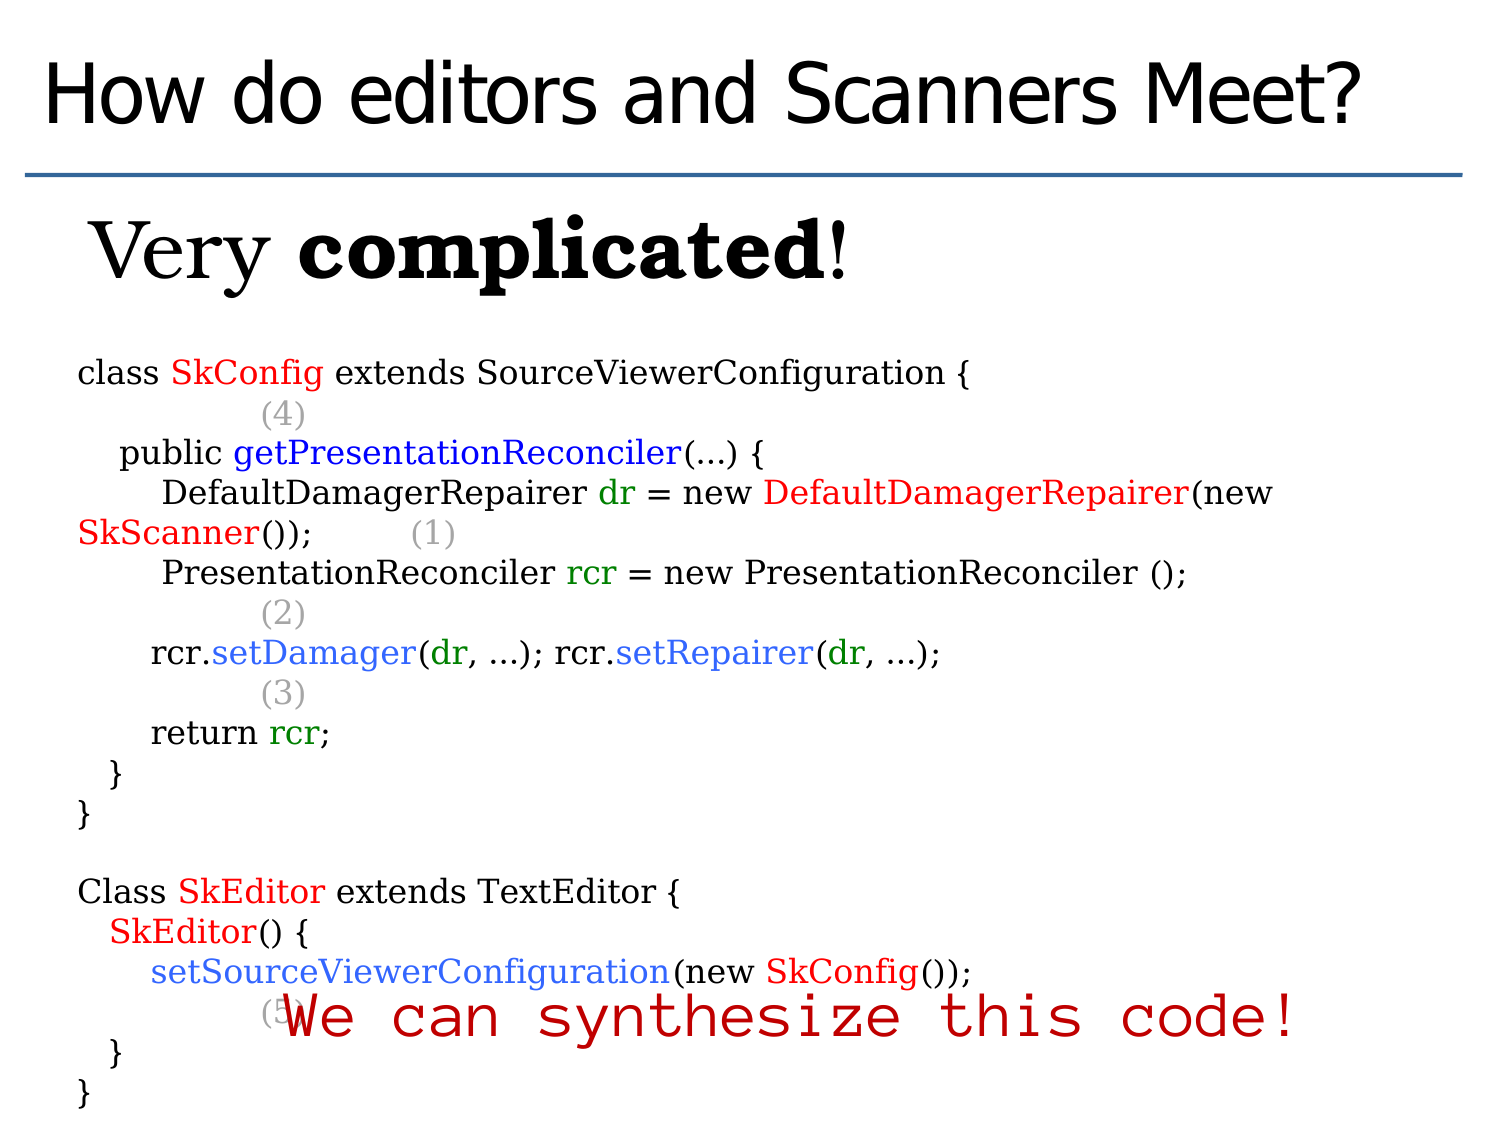

# How do editors and Scanners Meet?
Very complicated!

class SkConfig extends SourceViewerConfiguration {				   (4)
    public getPresentationReconciler(…) {
        DefaultDamagerRepairer dr = new DefaultDamagerRepairer(new SkScanner());	   (1)
        PresentationReconciler rcr = new PresentationReconciler ();		   (2)
       rcr.setDamager(dr, …); rcr.setRepairer(dr, …);				   (3)
       return rcr;
   }
}

Class SkEditor extends TextEditor {
   SkEditor() {
       setSourceViewerConfiguration(new SkConfig());				   (5)
   }
}
We can synthesize this code!